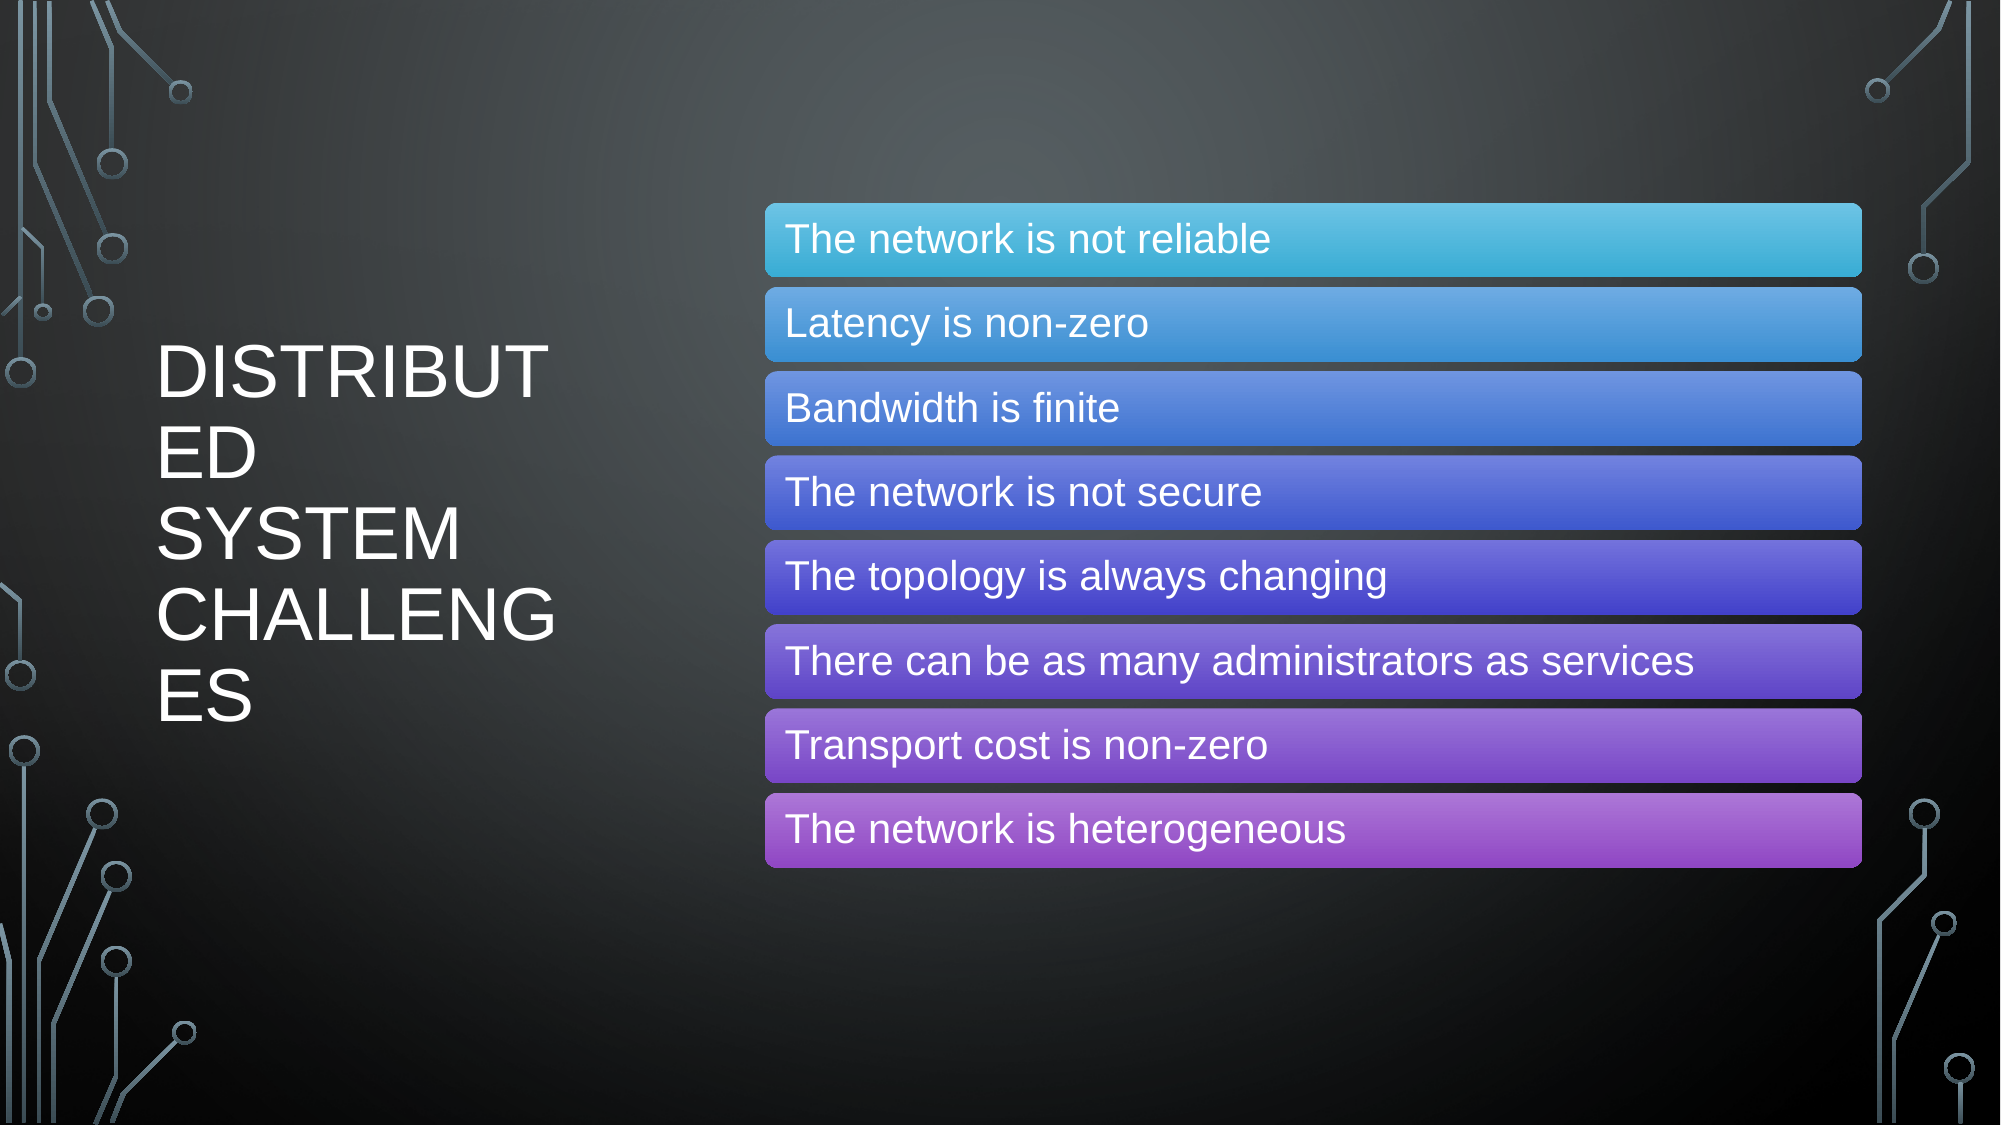

The network is not reliable
Latency is non-zero
Bandwidth is finite
The network is not secure
The topology is always changing
There can be as many administrators as services
Transport cost is non-zero
The network is heterogeneous
# Distributed System Challenges